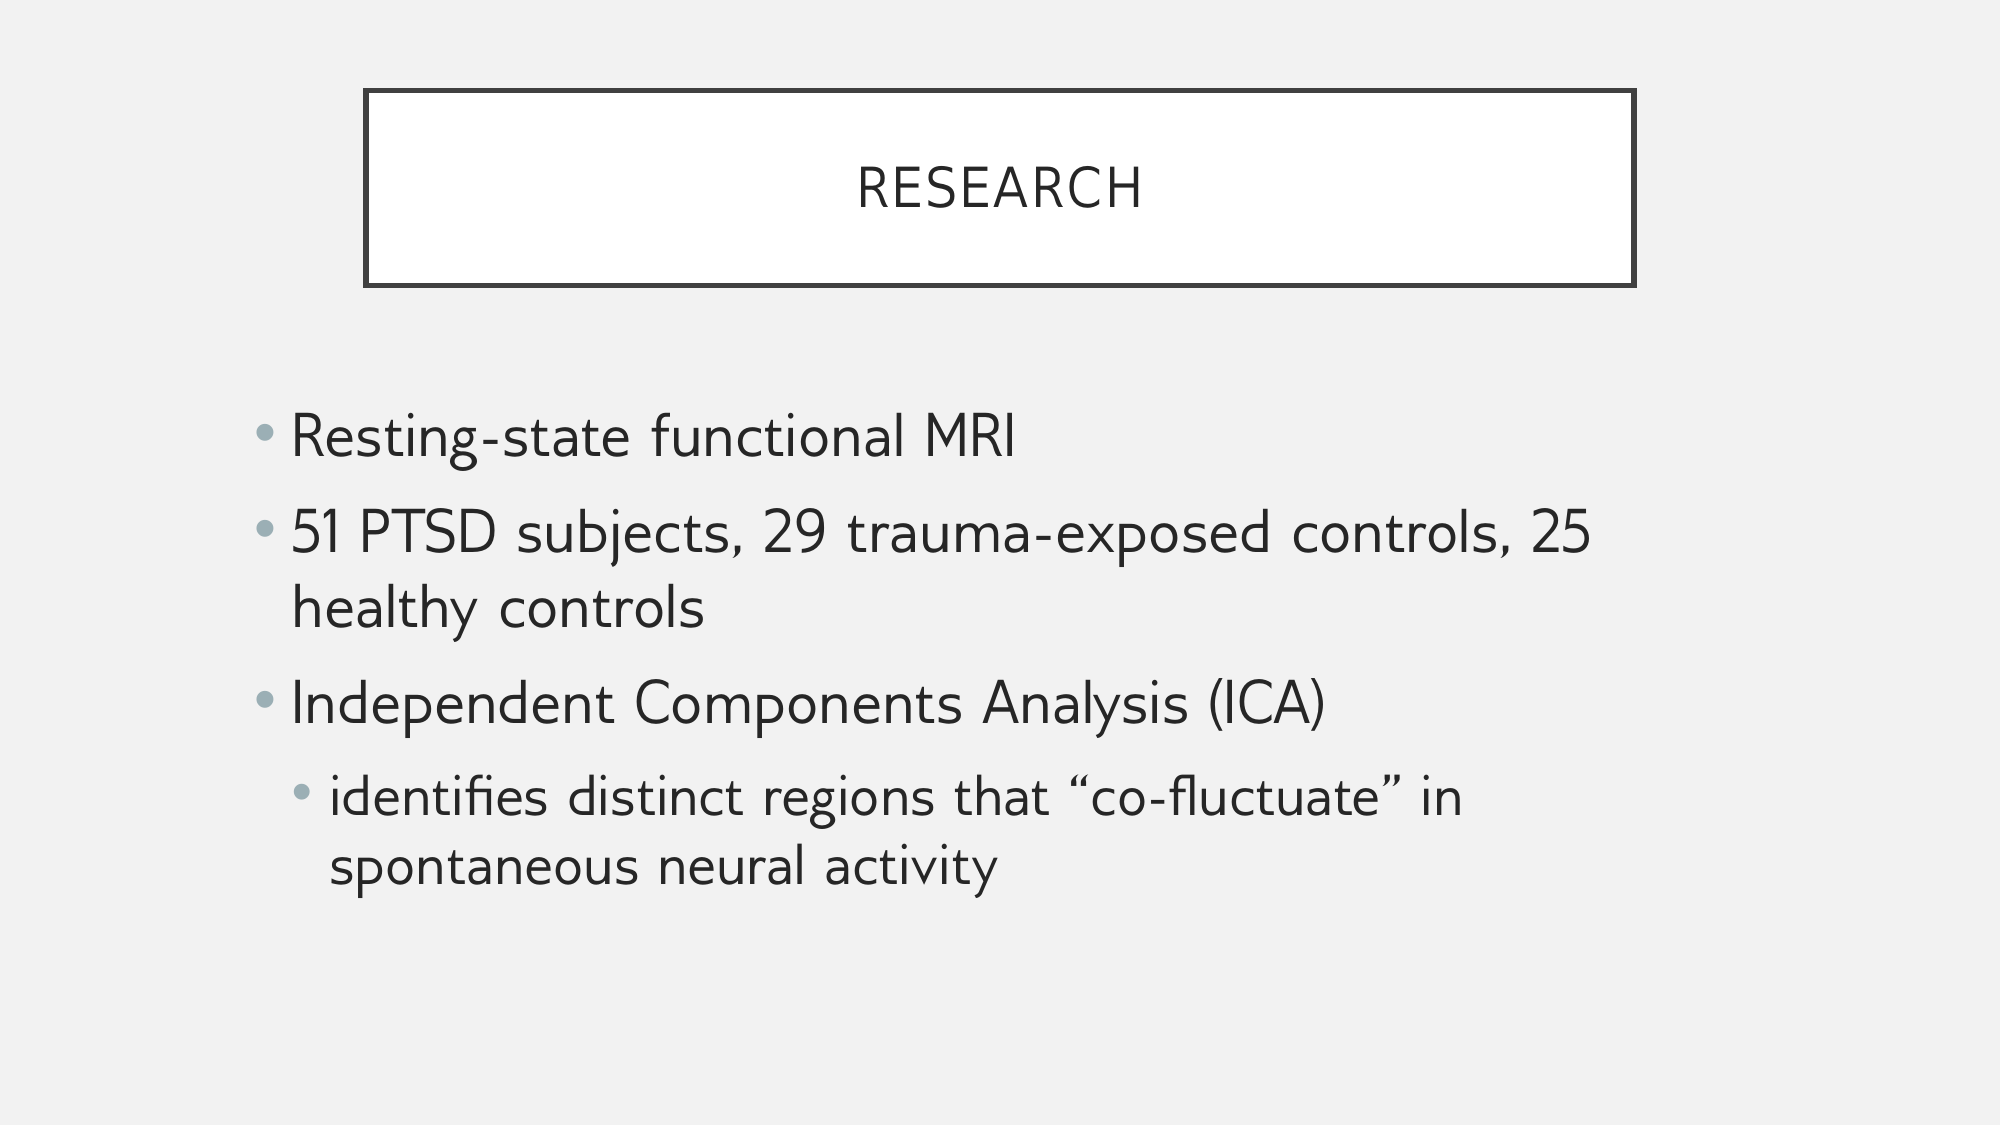

# Research
Resting-state functional MRI
51 PTSD subjects, 29 trauma-exposed controls, 25 healthy controls
Independent Components Analysis (ICA)
identifies distinct regions that “co-fluctuate” in spontaneous neural activity